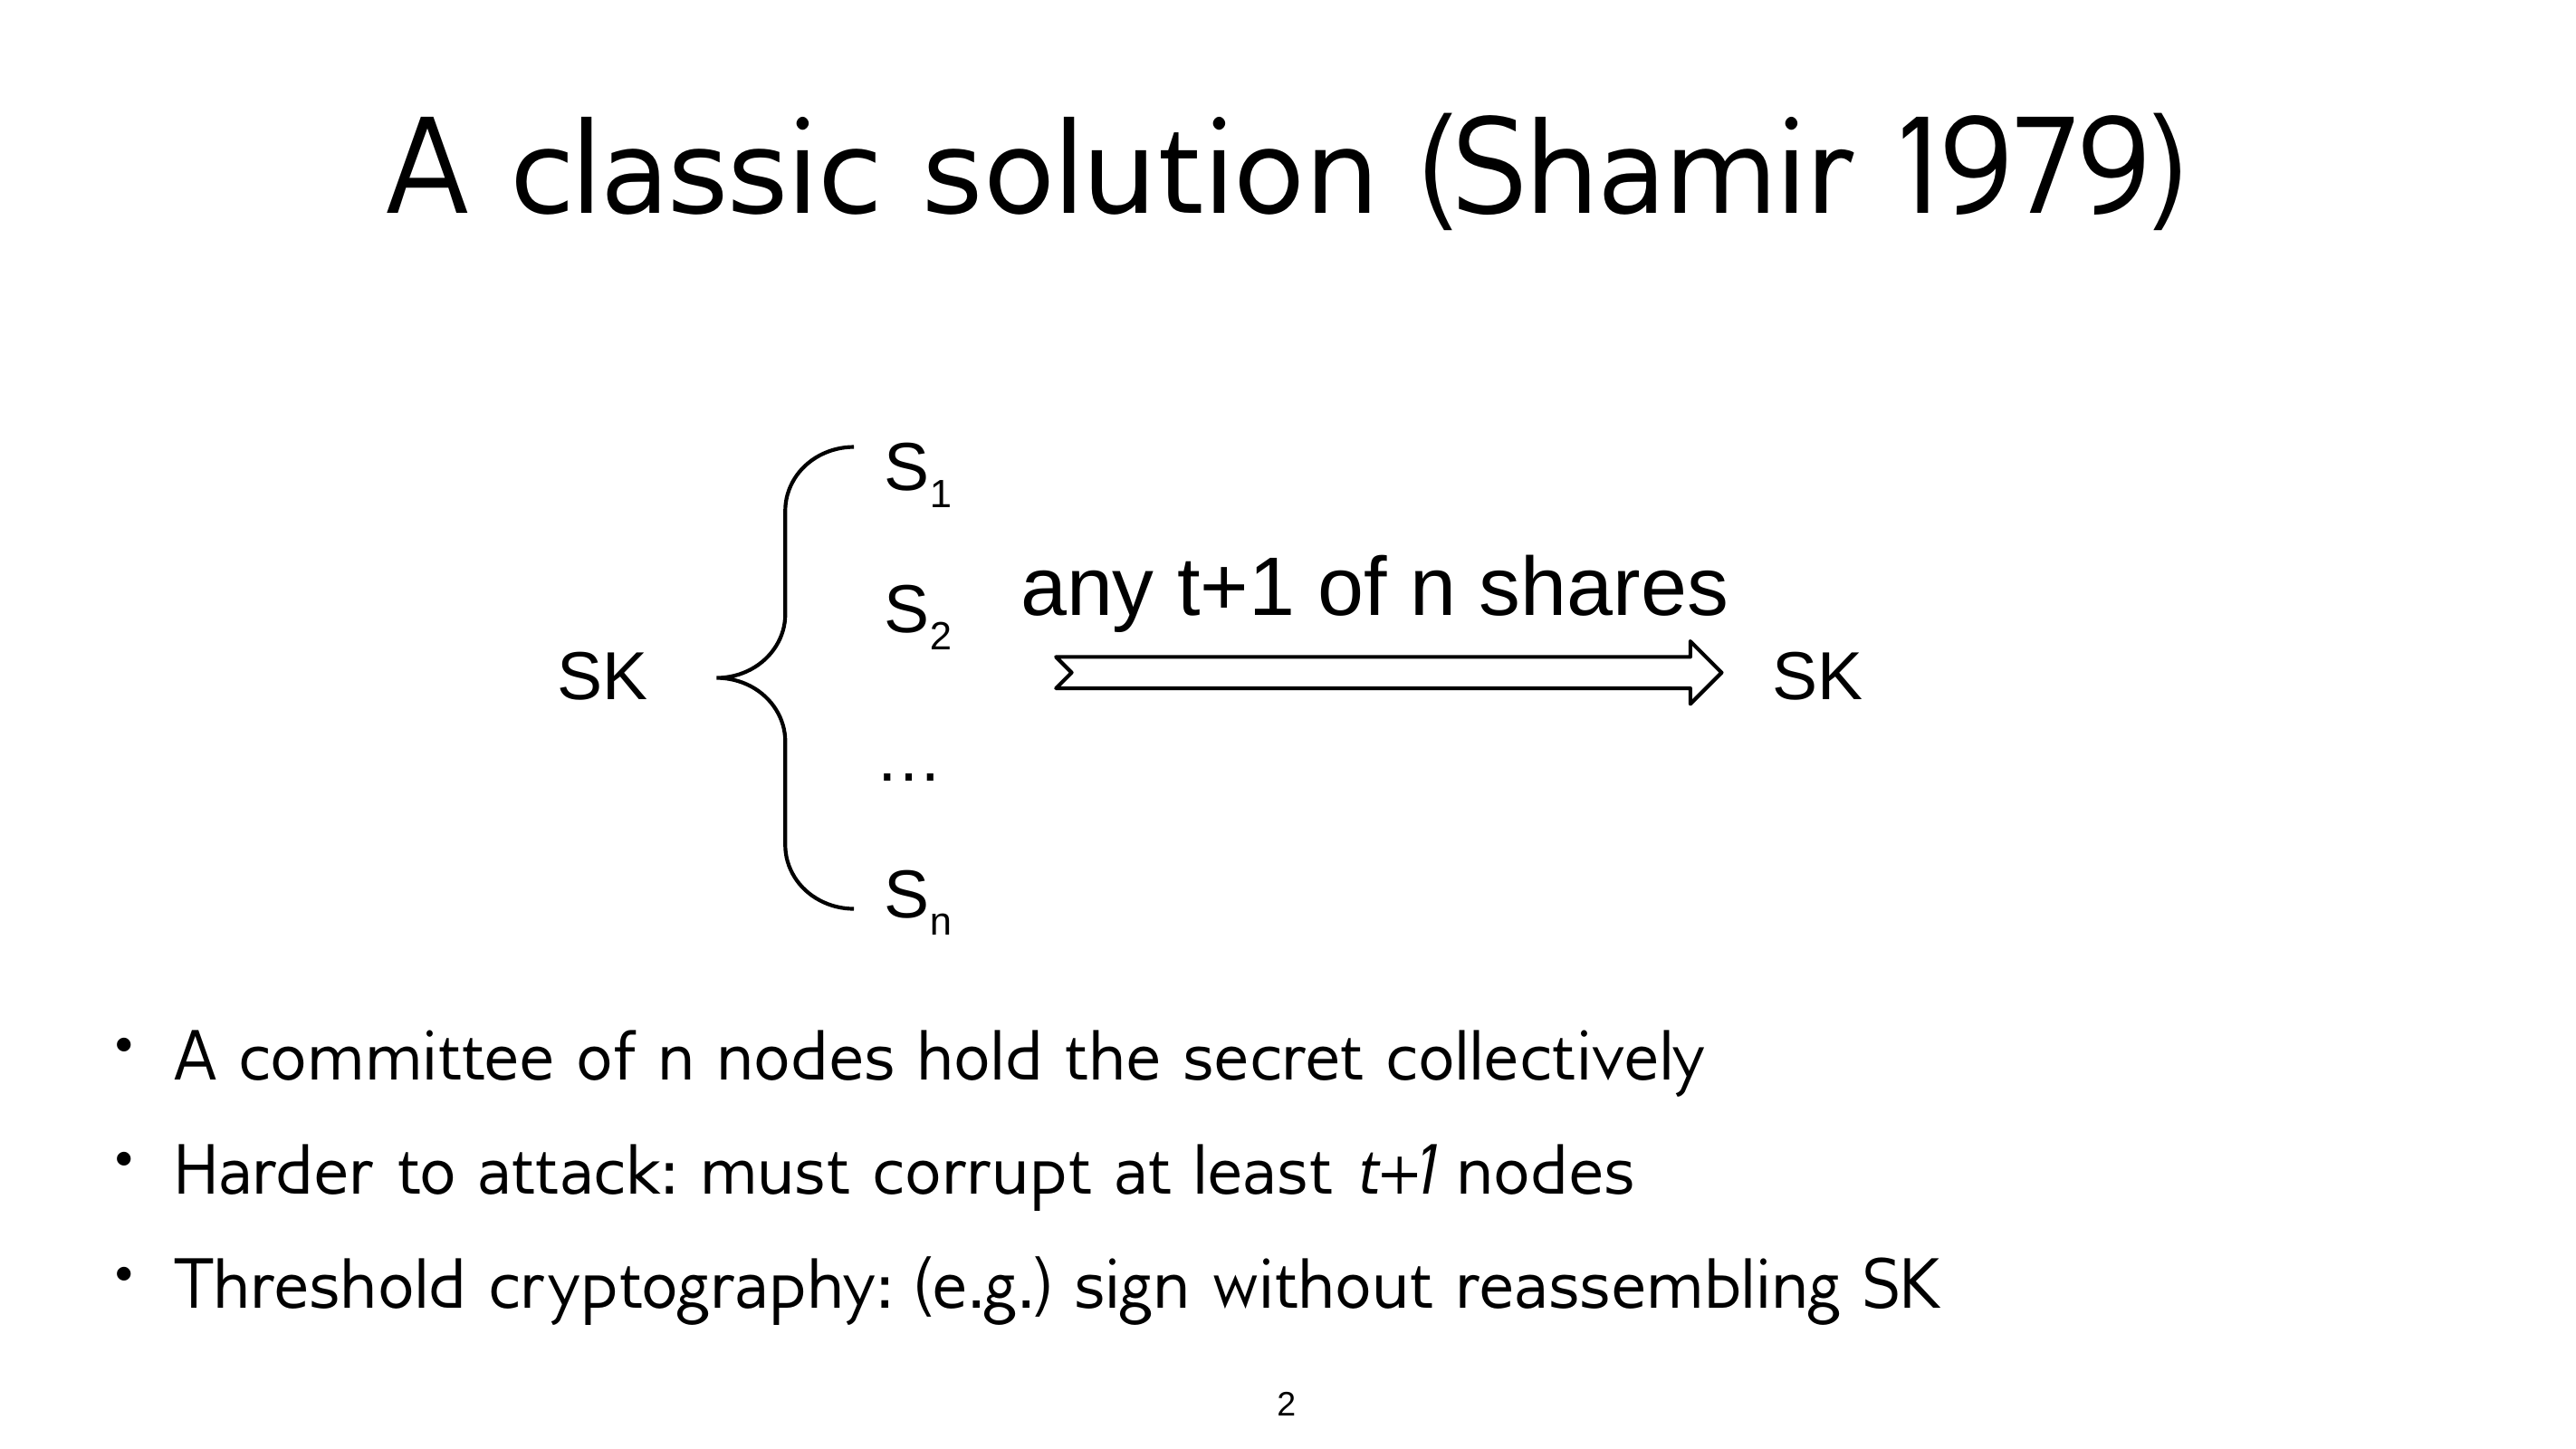

# A classic solution (Shamir 1979)
S1

S2
SK
…
Sn
any t+1 of n shares
SK

A committee of n nodes hold the secret collectively
Harder to attack: must corrupt at least t+1 nodes
Threshold cryptography: (e.g.) sign without reassembling SK
2